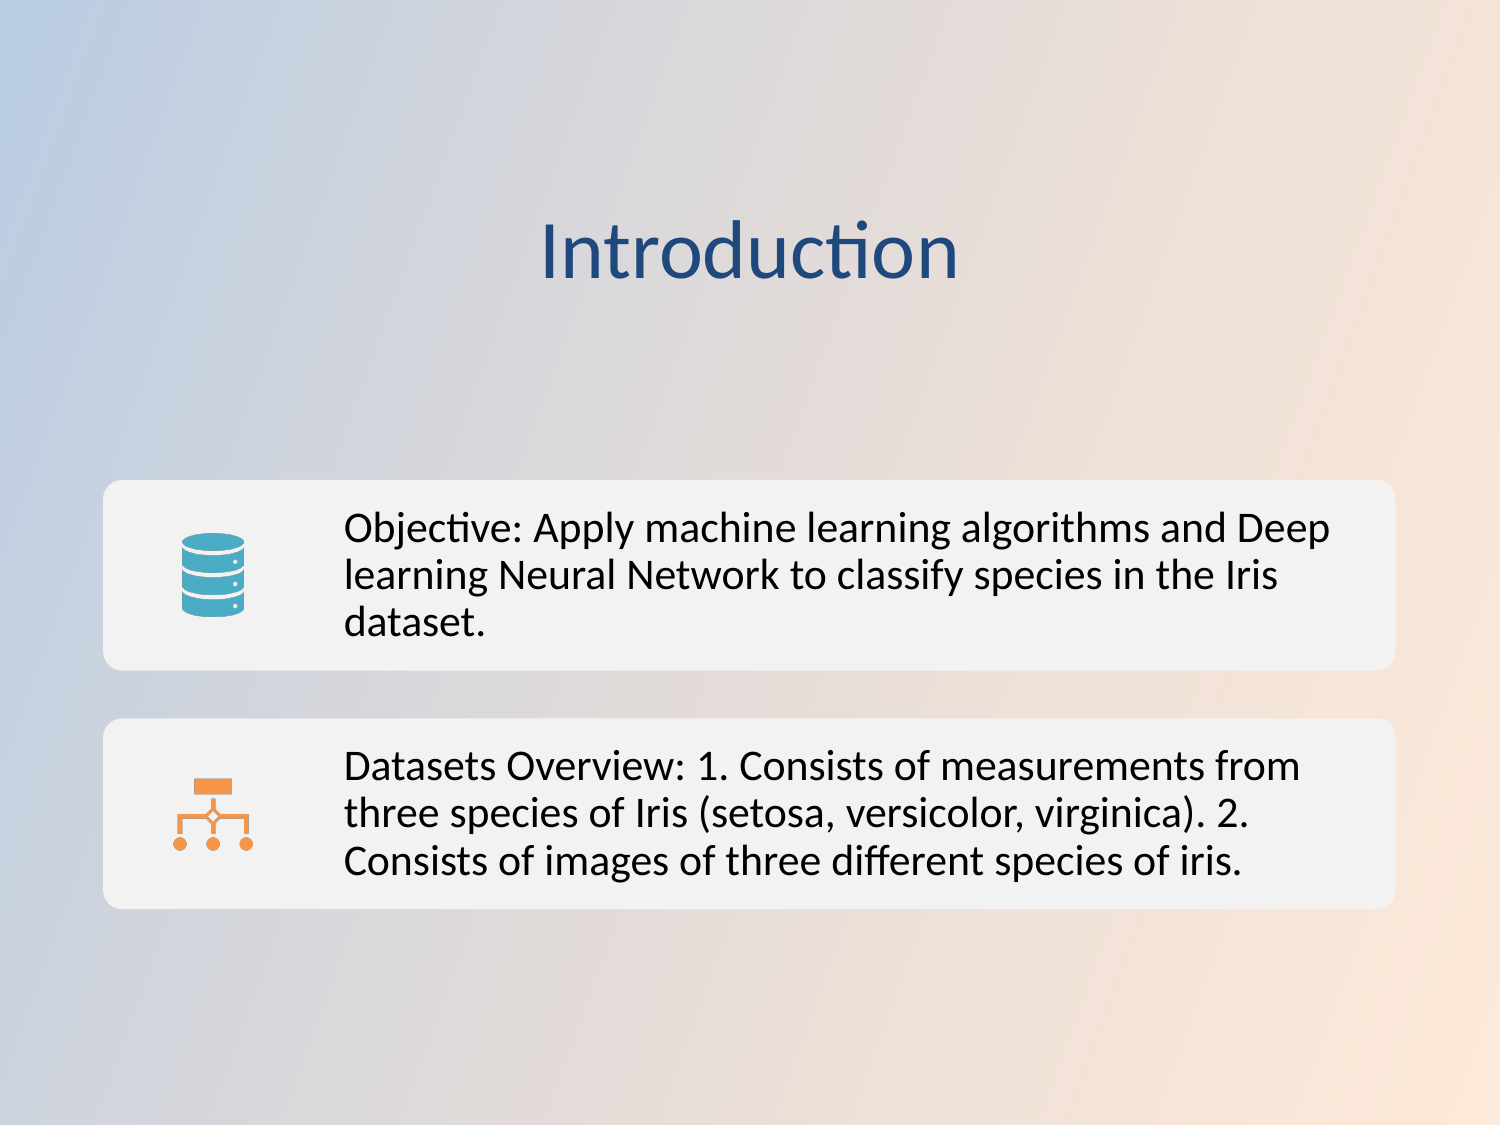

# Introduction

Objective: Apply machine learning algorithms and Deep learning Neural Network to classify species in the Iris dataset.
Datasets Overview: 1. Consists of measurements from three species of Iris (setosa, versicolor, virginica). 2. Consists of images of three different species of iris.